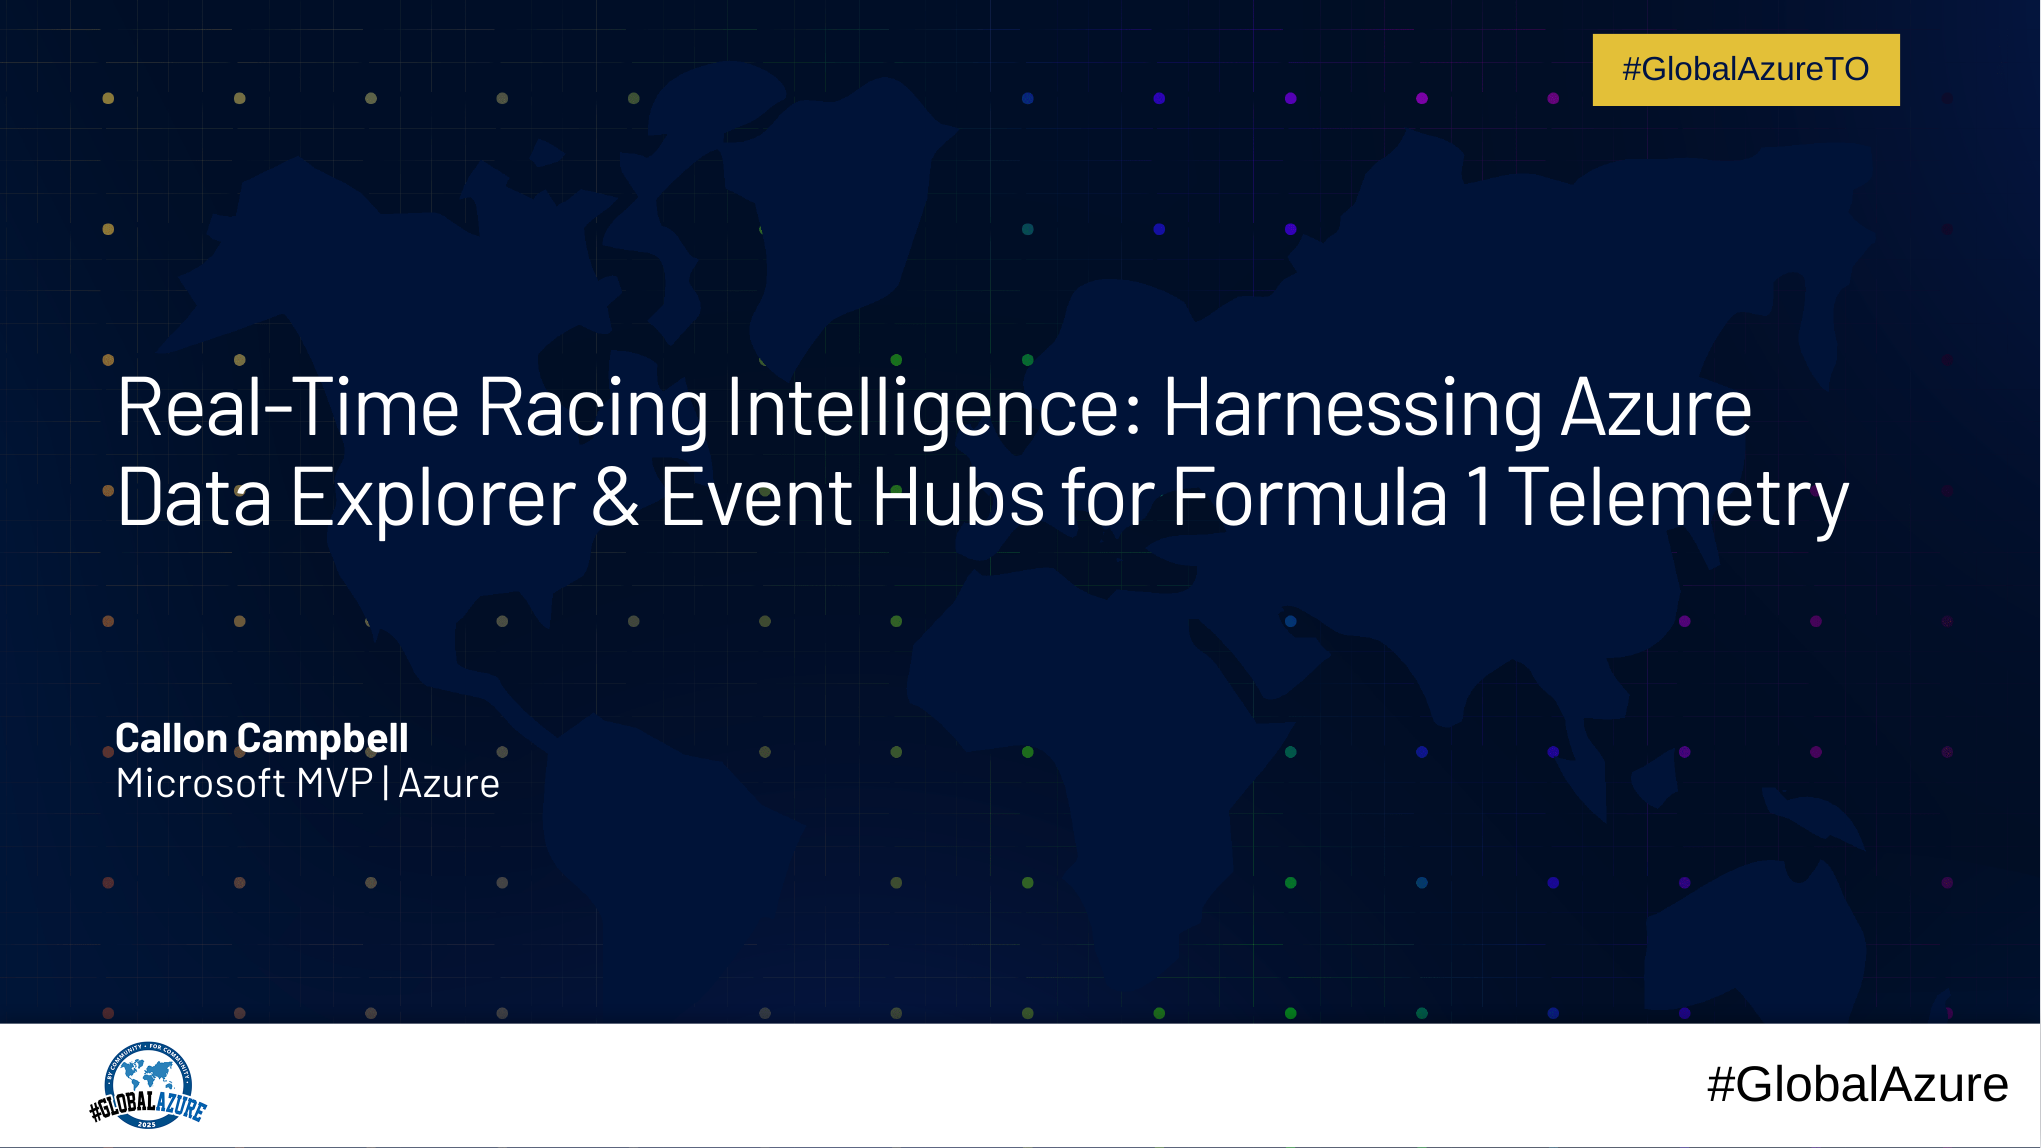

# Real-Time Racing Intelligence: Harnessing Azure Data Explorer & Event Hubs for Formula 1 Telemetry
Callon Campbell
Microsoft MVP | Azure